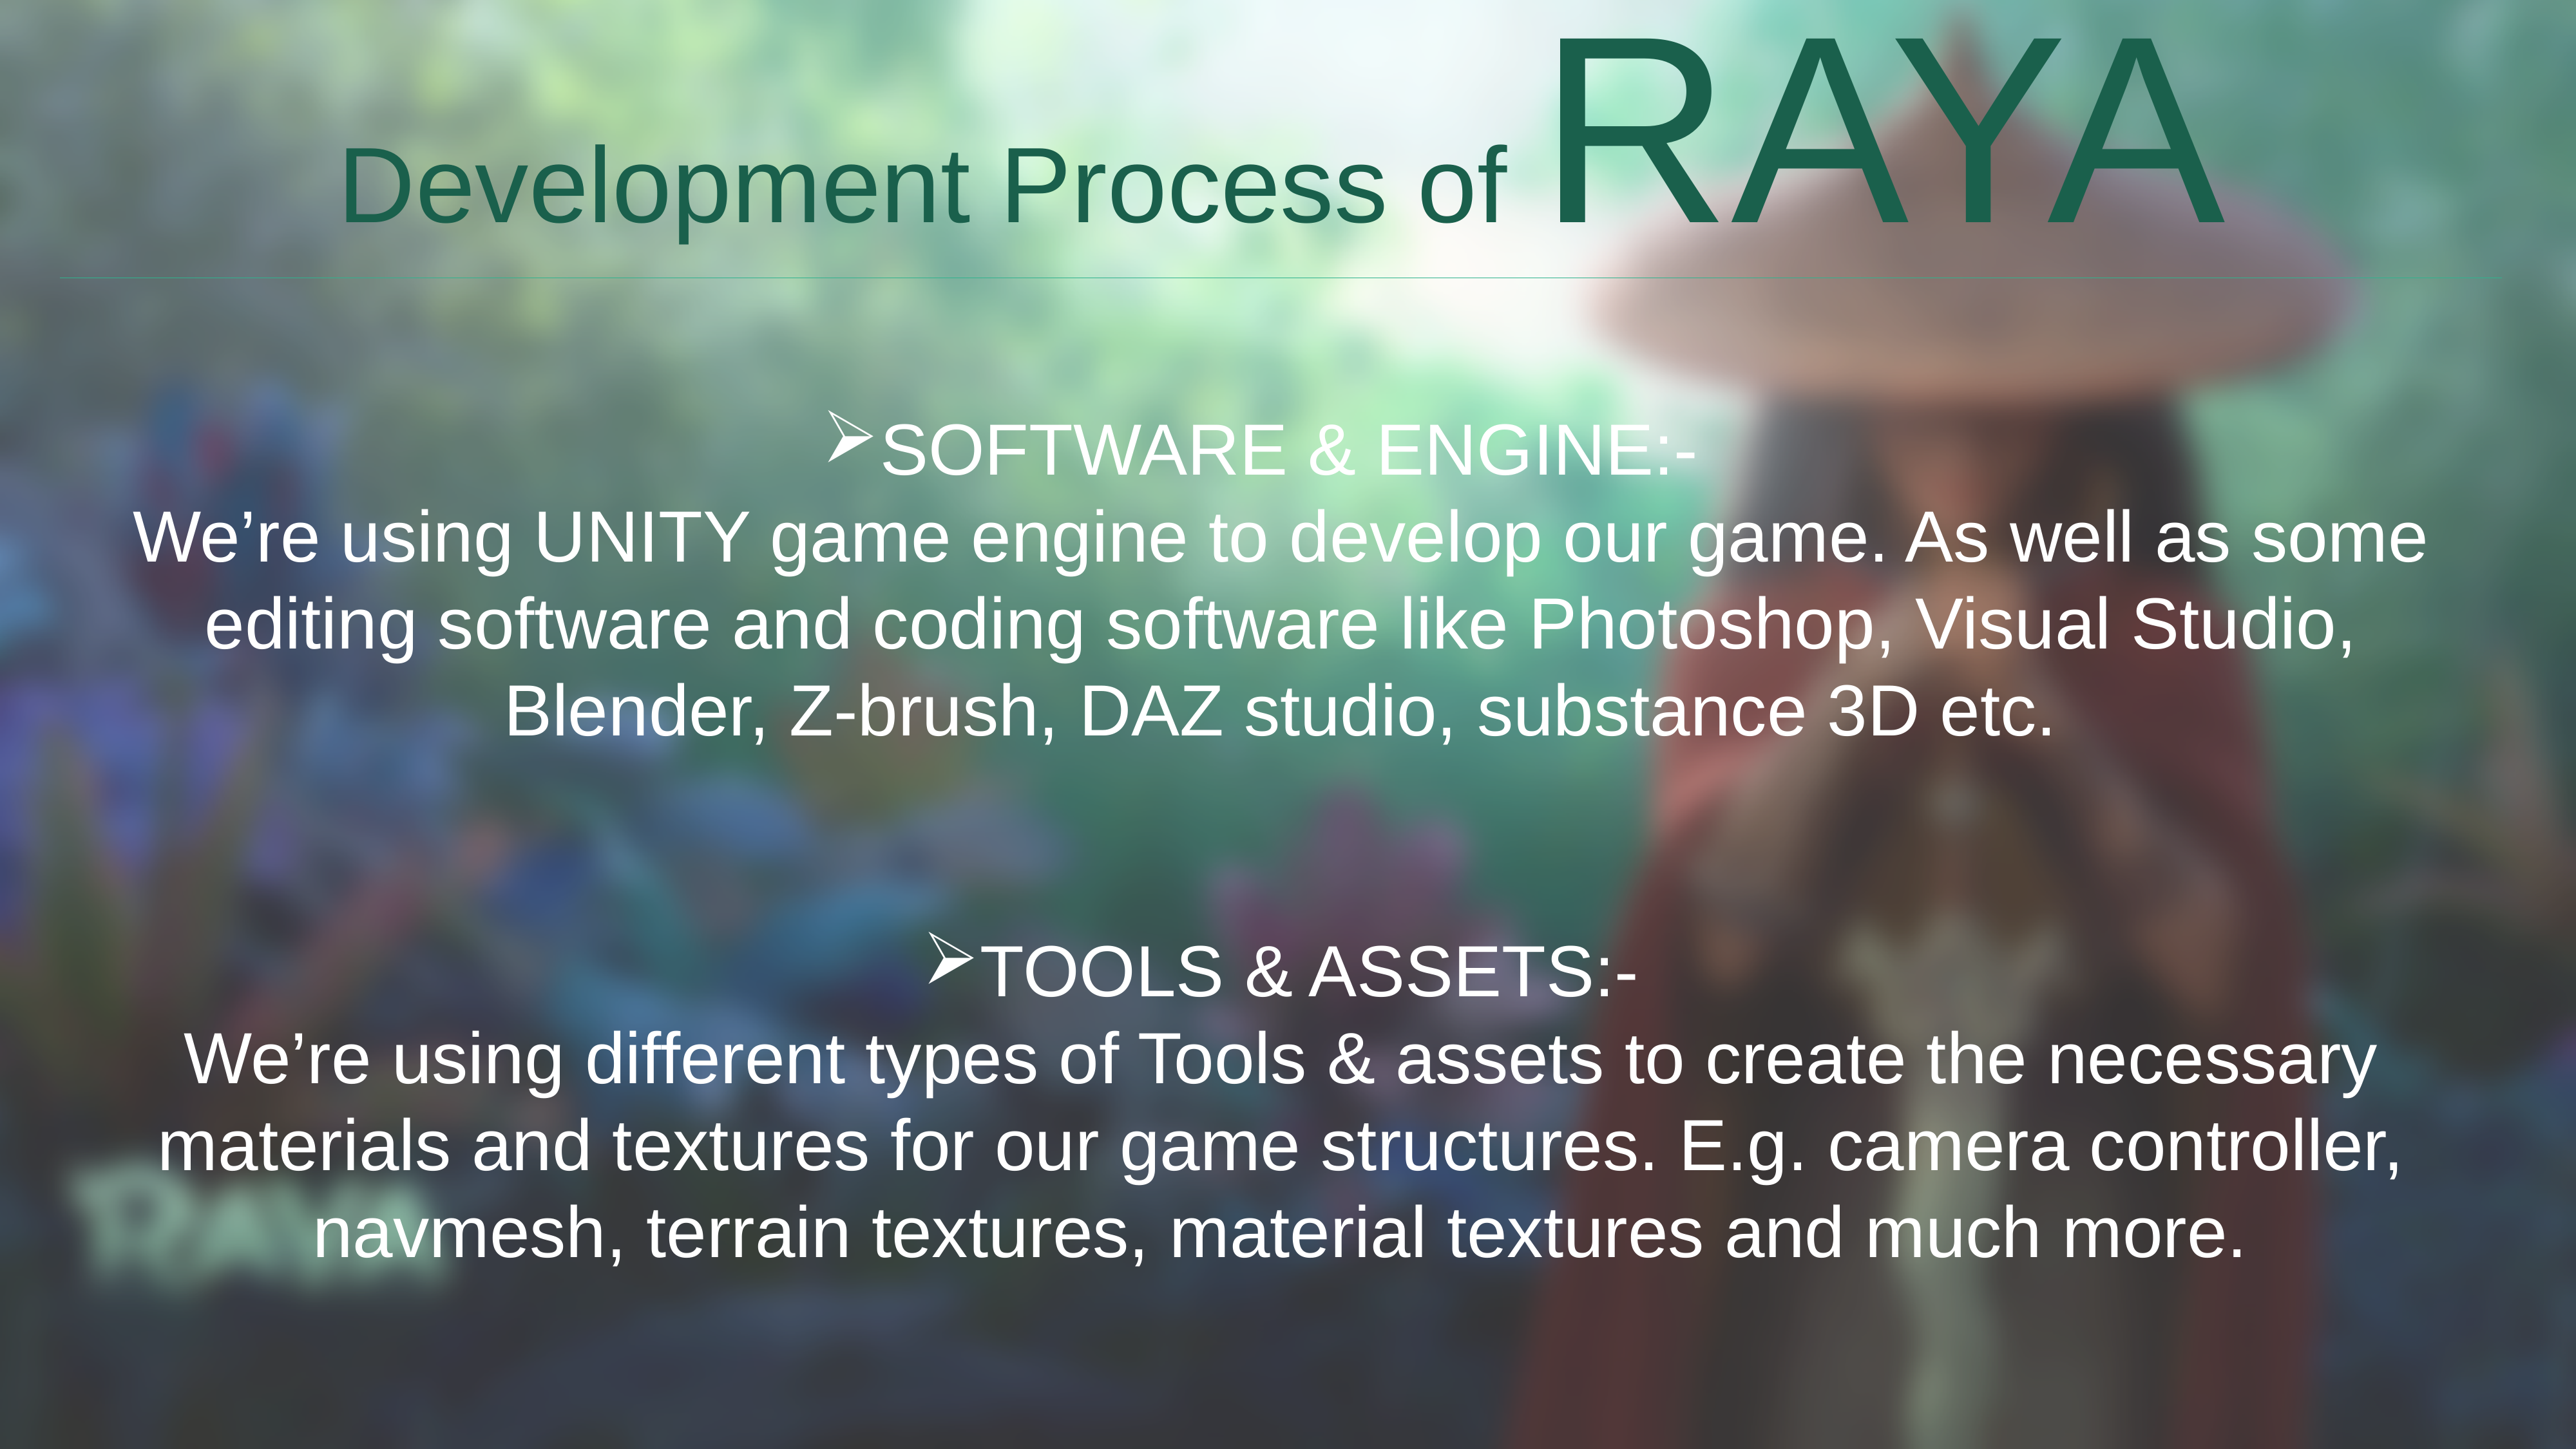

Development Process of RAYA

SOFTWARE & ENGINE:-
We’re using UNITY game engine to develop our game. As well as some editing software and coding software like Photoshop, Visual Studio, Blender, Z-brush, DAZ studio, substance 3D etc.

TOOLS & ASSETS:-
We’re using different types of Tools & assets to create the necessary materials and textures for our game structures. E.g. camera controller, navmesh, terrain textures, material textures and much more.